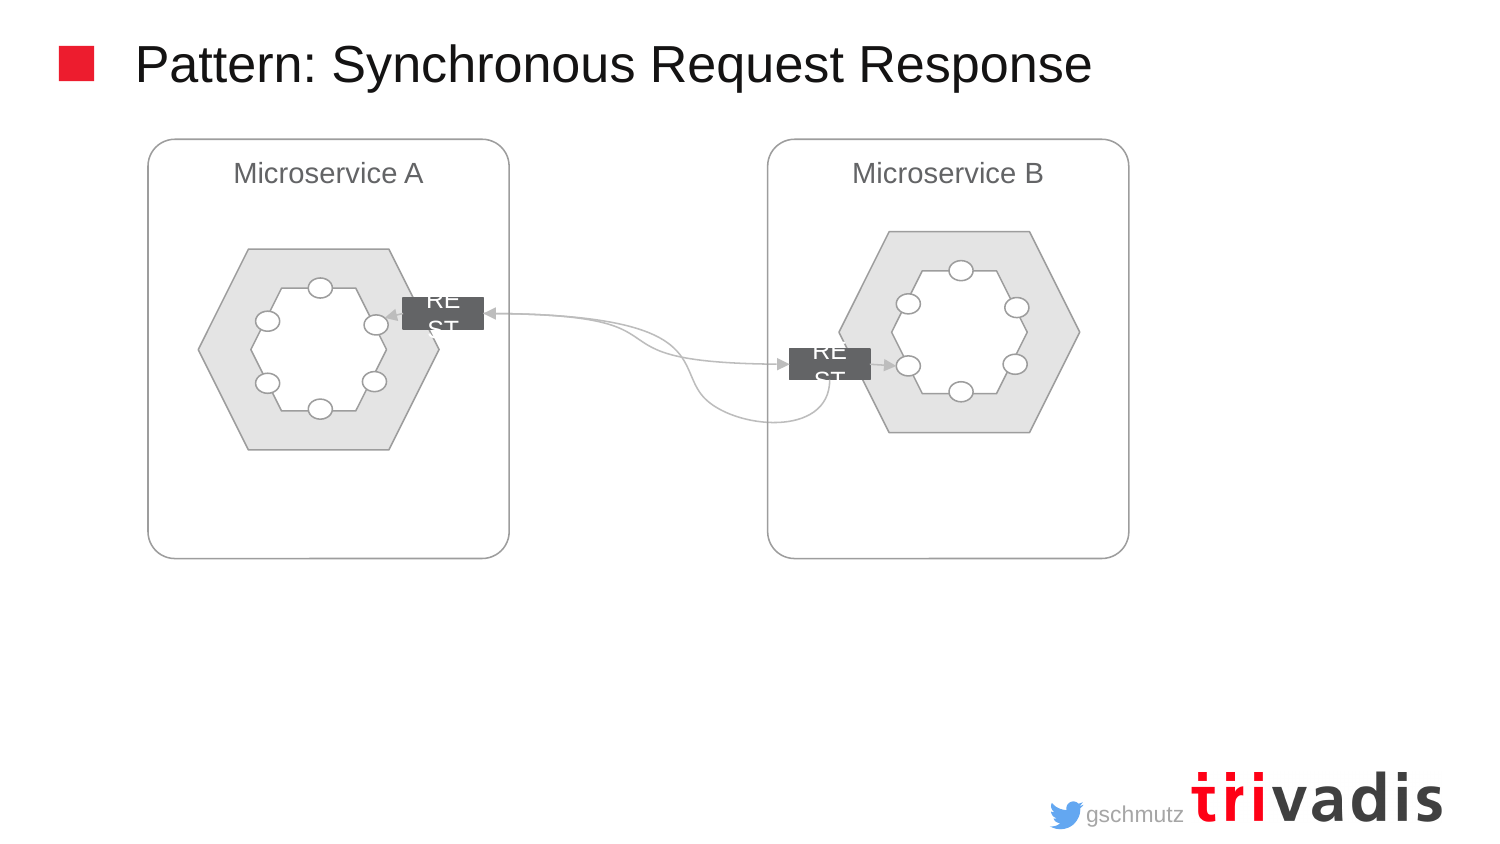

# Pattern: Synchronous Request Response
Microservice A
Microservice B

REST

REST